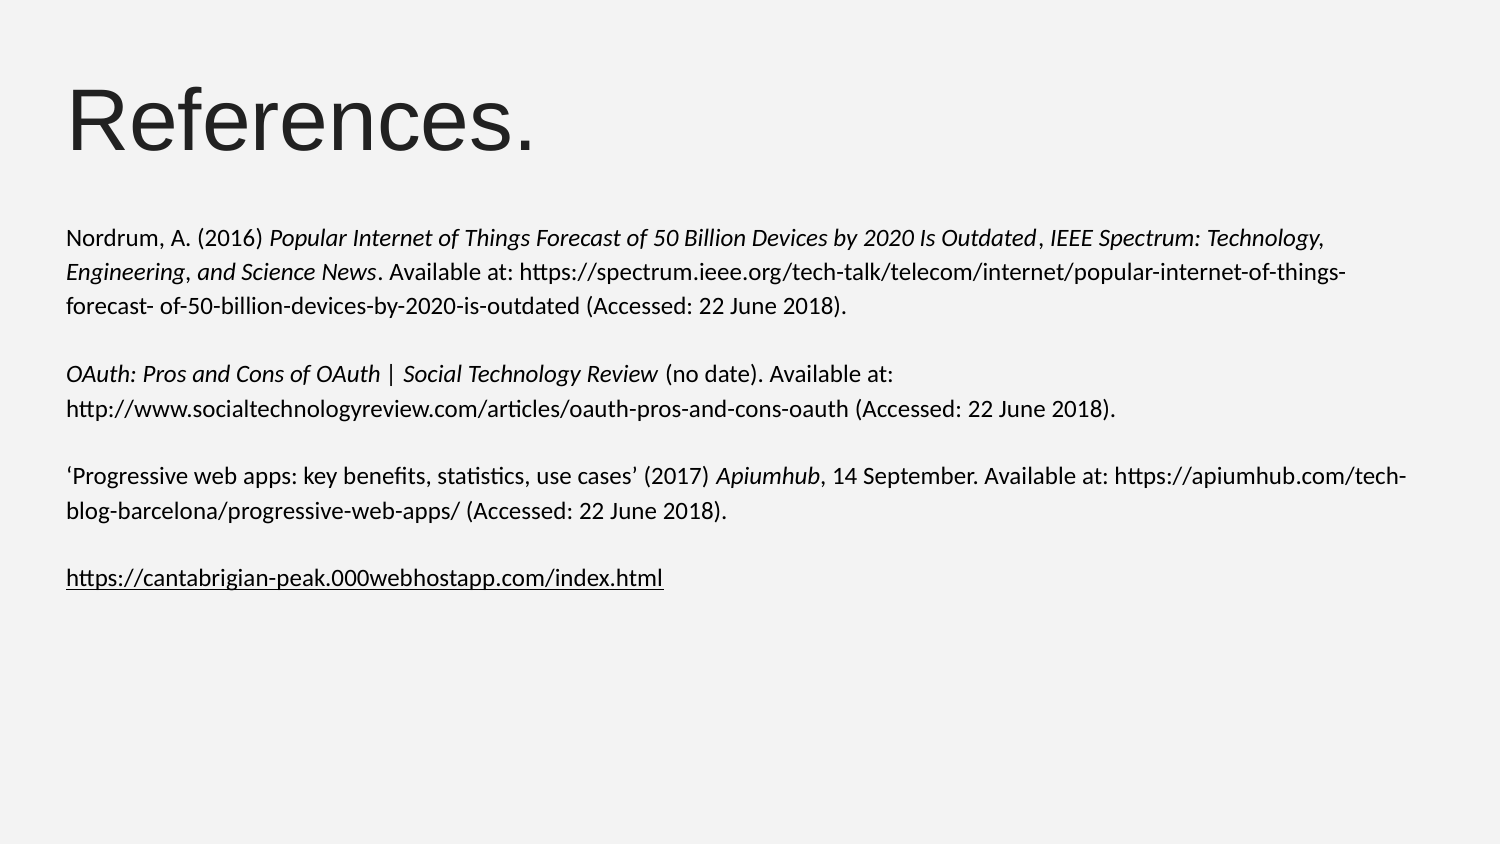

# References.
Nordrum, A. (2016) Popular Internet of Things Forecast of 50 Billion Devices by 2020 Is Outdated, IEEE Spectrum: Technology, Engineering, and Science News. Available at: https://spectrum.ieee.org/tech-talk/telecom/internet/popular-internet-of-things-forecast- of-50-billion-devices-by-2020-is-outdated (Accessed: 22 June 2018).
OAuth: Pros and Cons of OAuth | Social Technology Review (no date). Available at: http://www.socialtechnologyreview.com/articles/oauth-pros-and-cons-oauth (Accessed: 22 June 2018).
‘Progressive web apps: key benefits, statistics, use cases’ (2017) Apiumhub, 14 September. Available at: https://apiumhub.com/tech-blog-barcelona/progressive-web-apps/ (Accessed: 22 June 2018).
https://cantabrigian-peak.000webhostapp.com/index.html